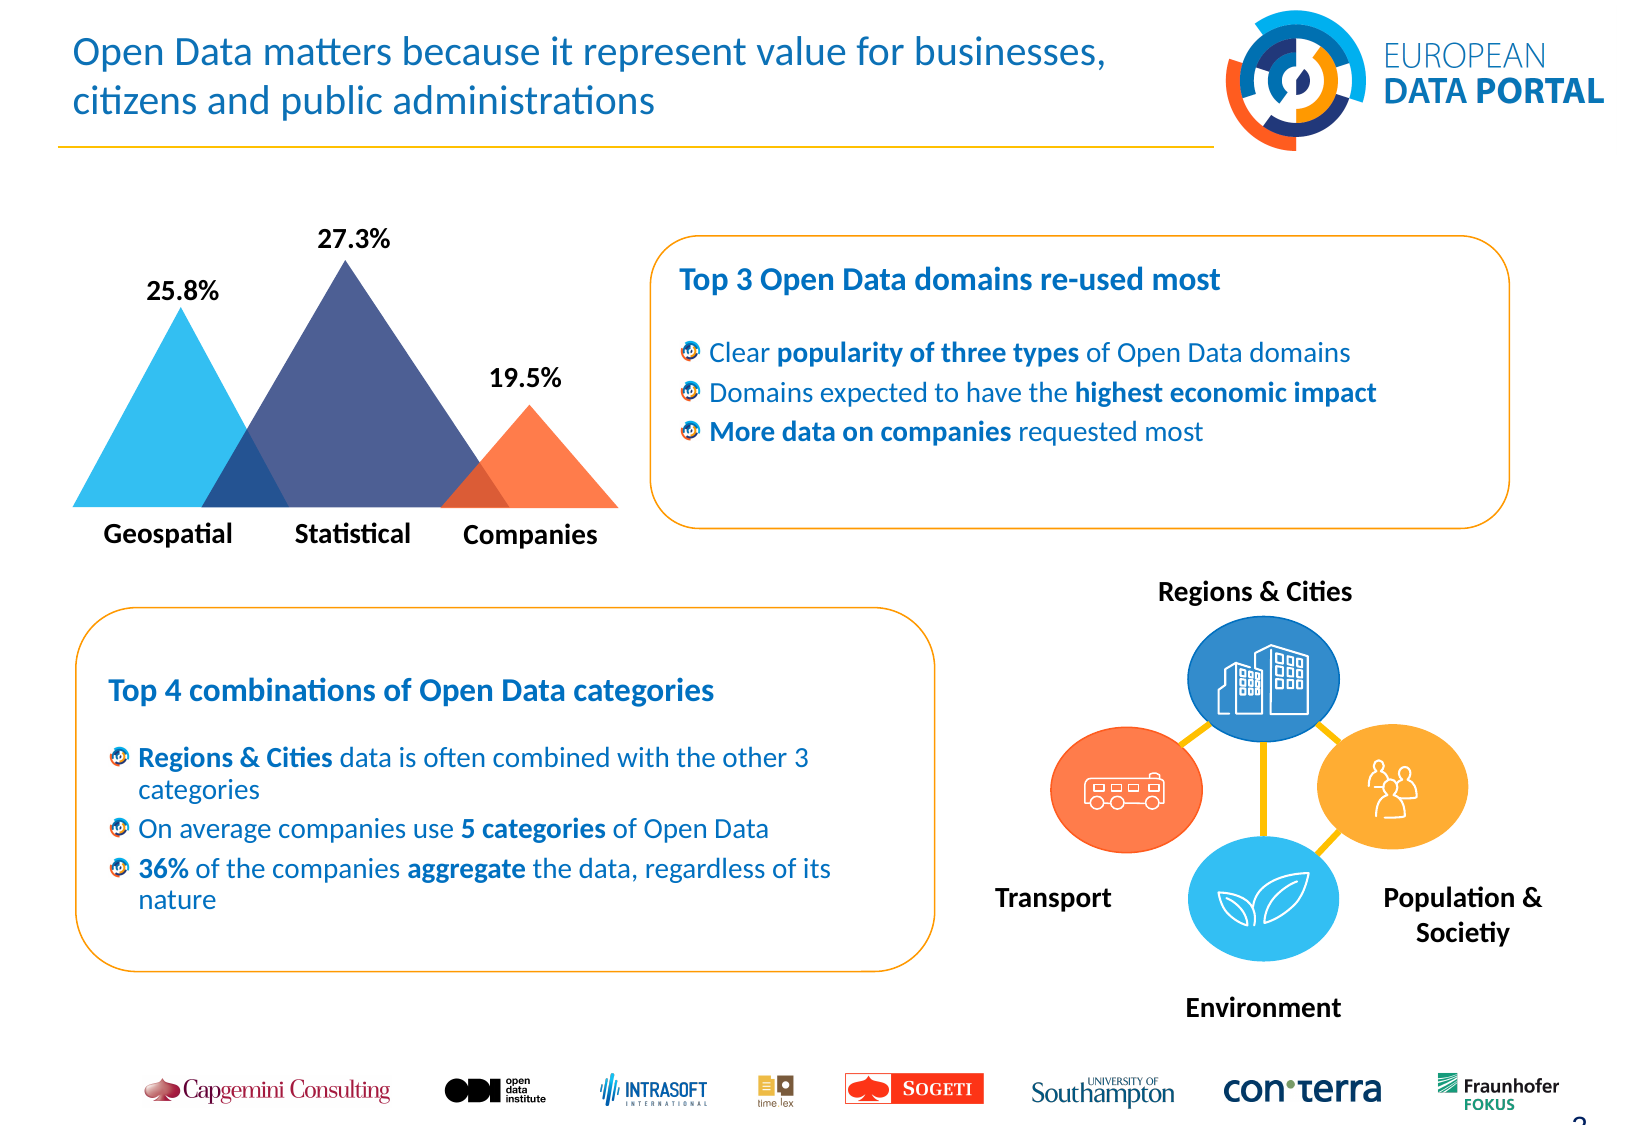

# Open Data matters because it represent value for businesses, citizens and public administrations
27.3%

Statistical
25.8%
Geospatial

19.5%

Companies
Top 3 Open Data domains re-used most

Clear popularity of three types of Open Data domains
Domains expected to have the highest economic impact
More data on companies requested most
Regions & Cities

Population & Societiy

Environment
Transport

Top 4 combinations of Open Data categories

Regions & Cities data is often combined with the other 3 categories
On average companies use 5 categories of Open Data
36% of the companies aggregate the data, regardless of its nature
St
2